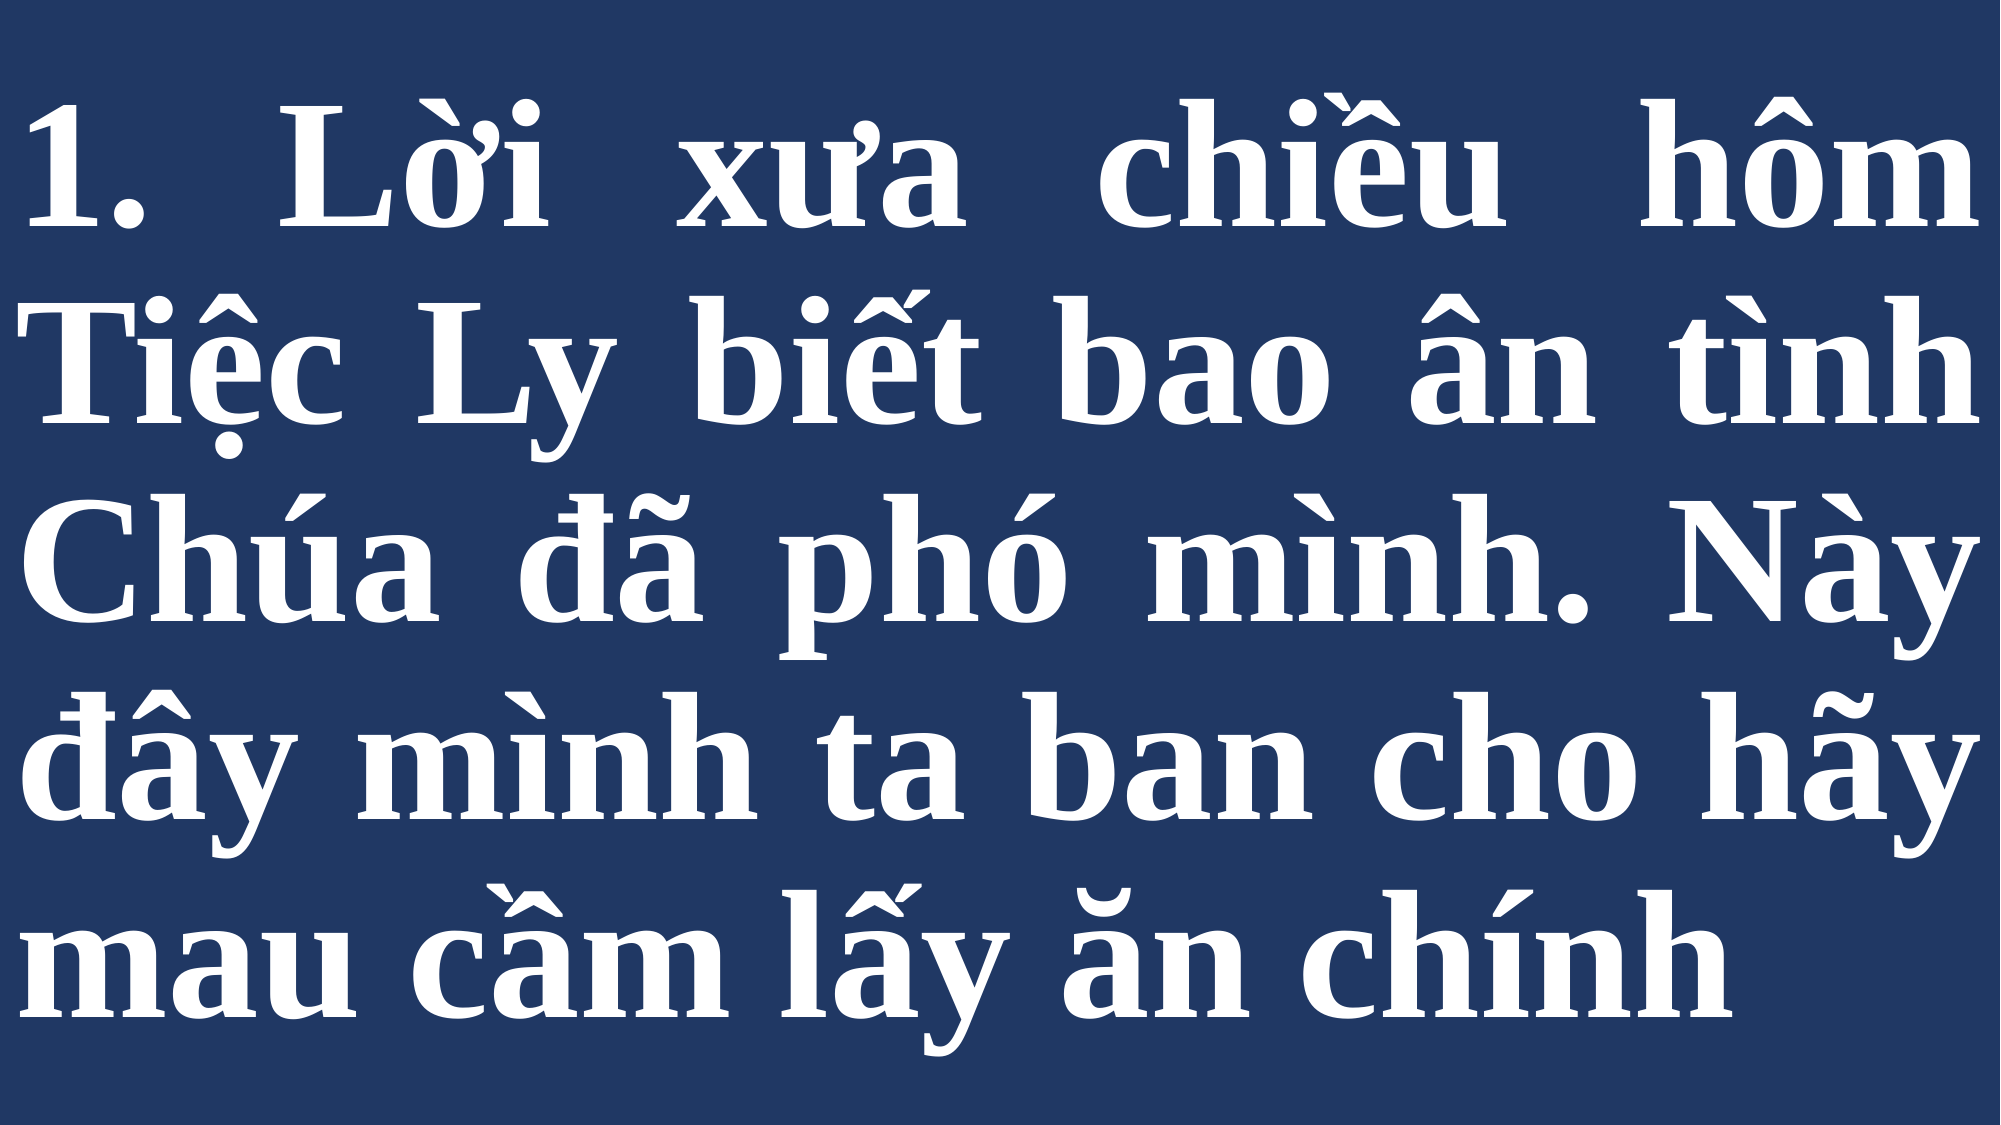

# 1. Lời xưa chiều hôm Tiệc Ly biết bao ân tình Chúa đã phó mình. Này đây mình ta ban cho hãy mau cầm lấy ăn chính